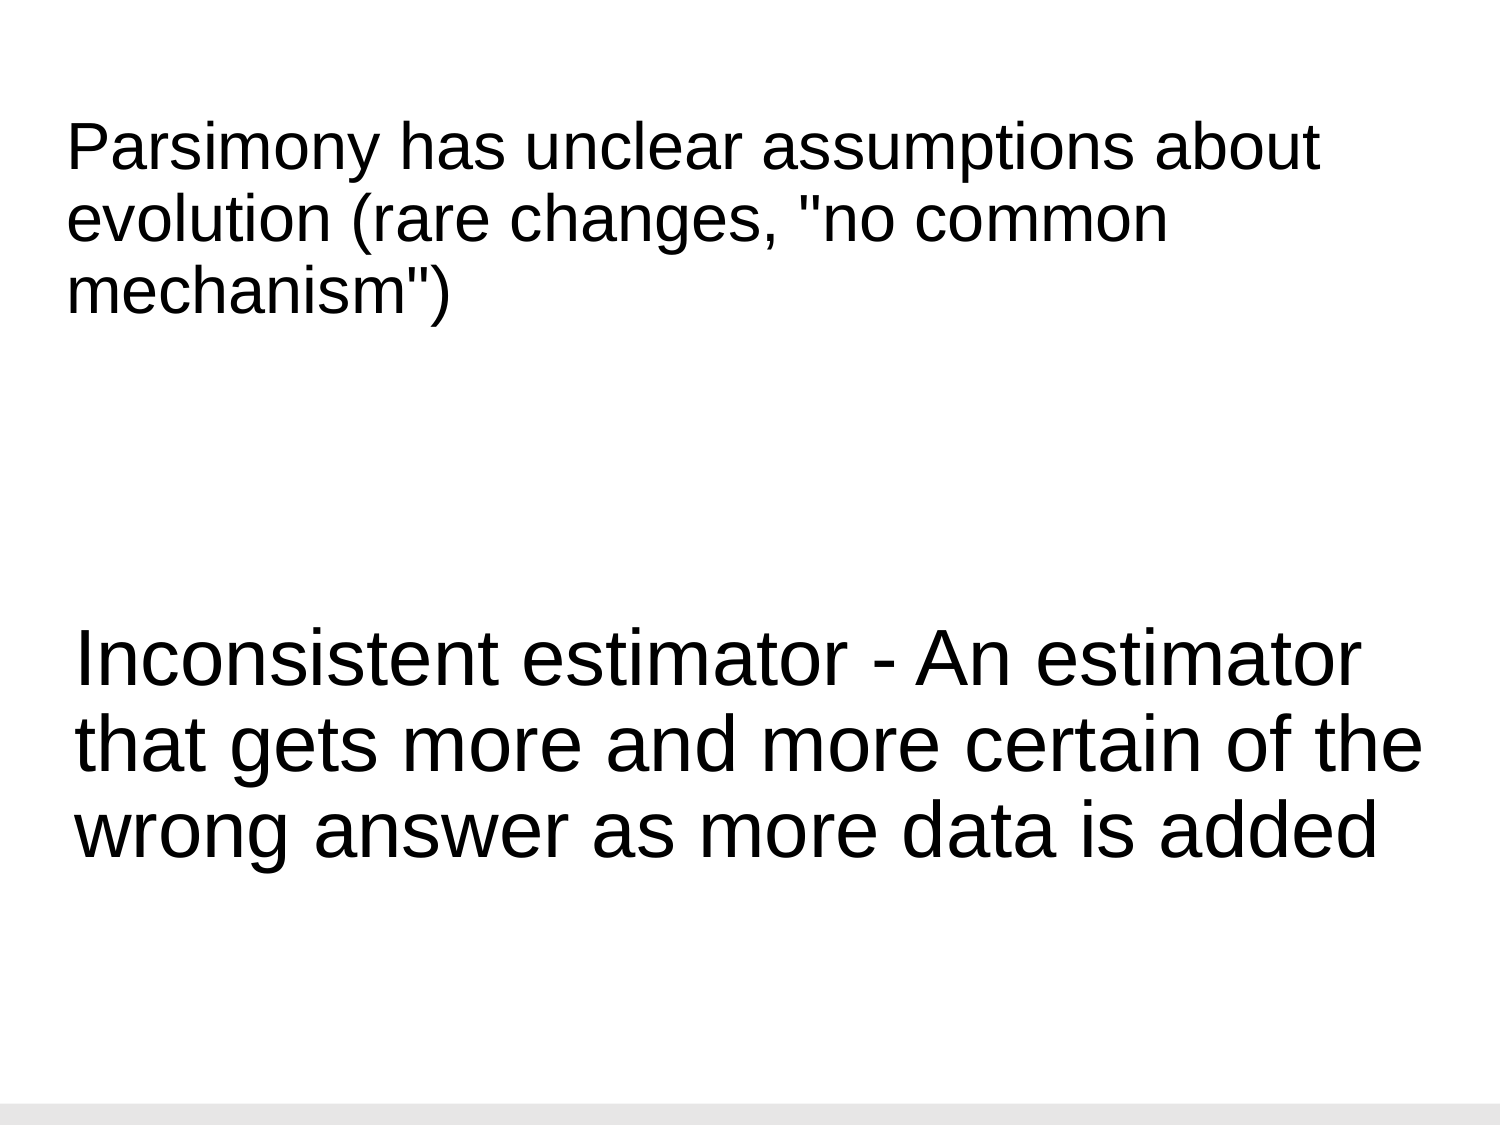

# Parsimony has unclear assumptions about evolution (rare changes, "no common mechanism")
Inconsistent estimator - An estimator that gets more and more certain of the wrong answer as more data is added